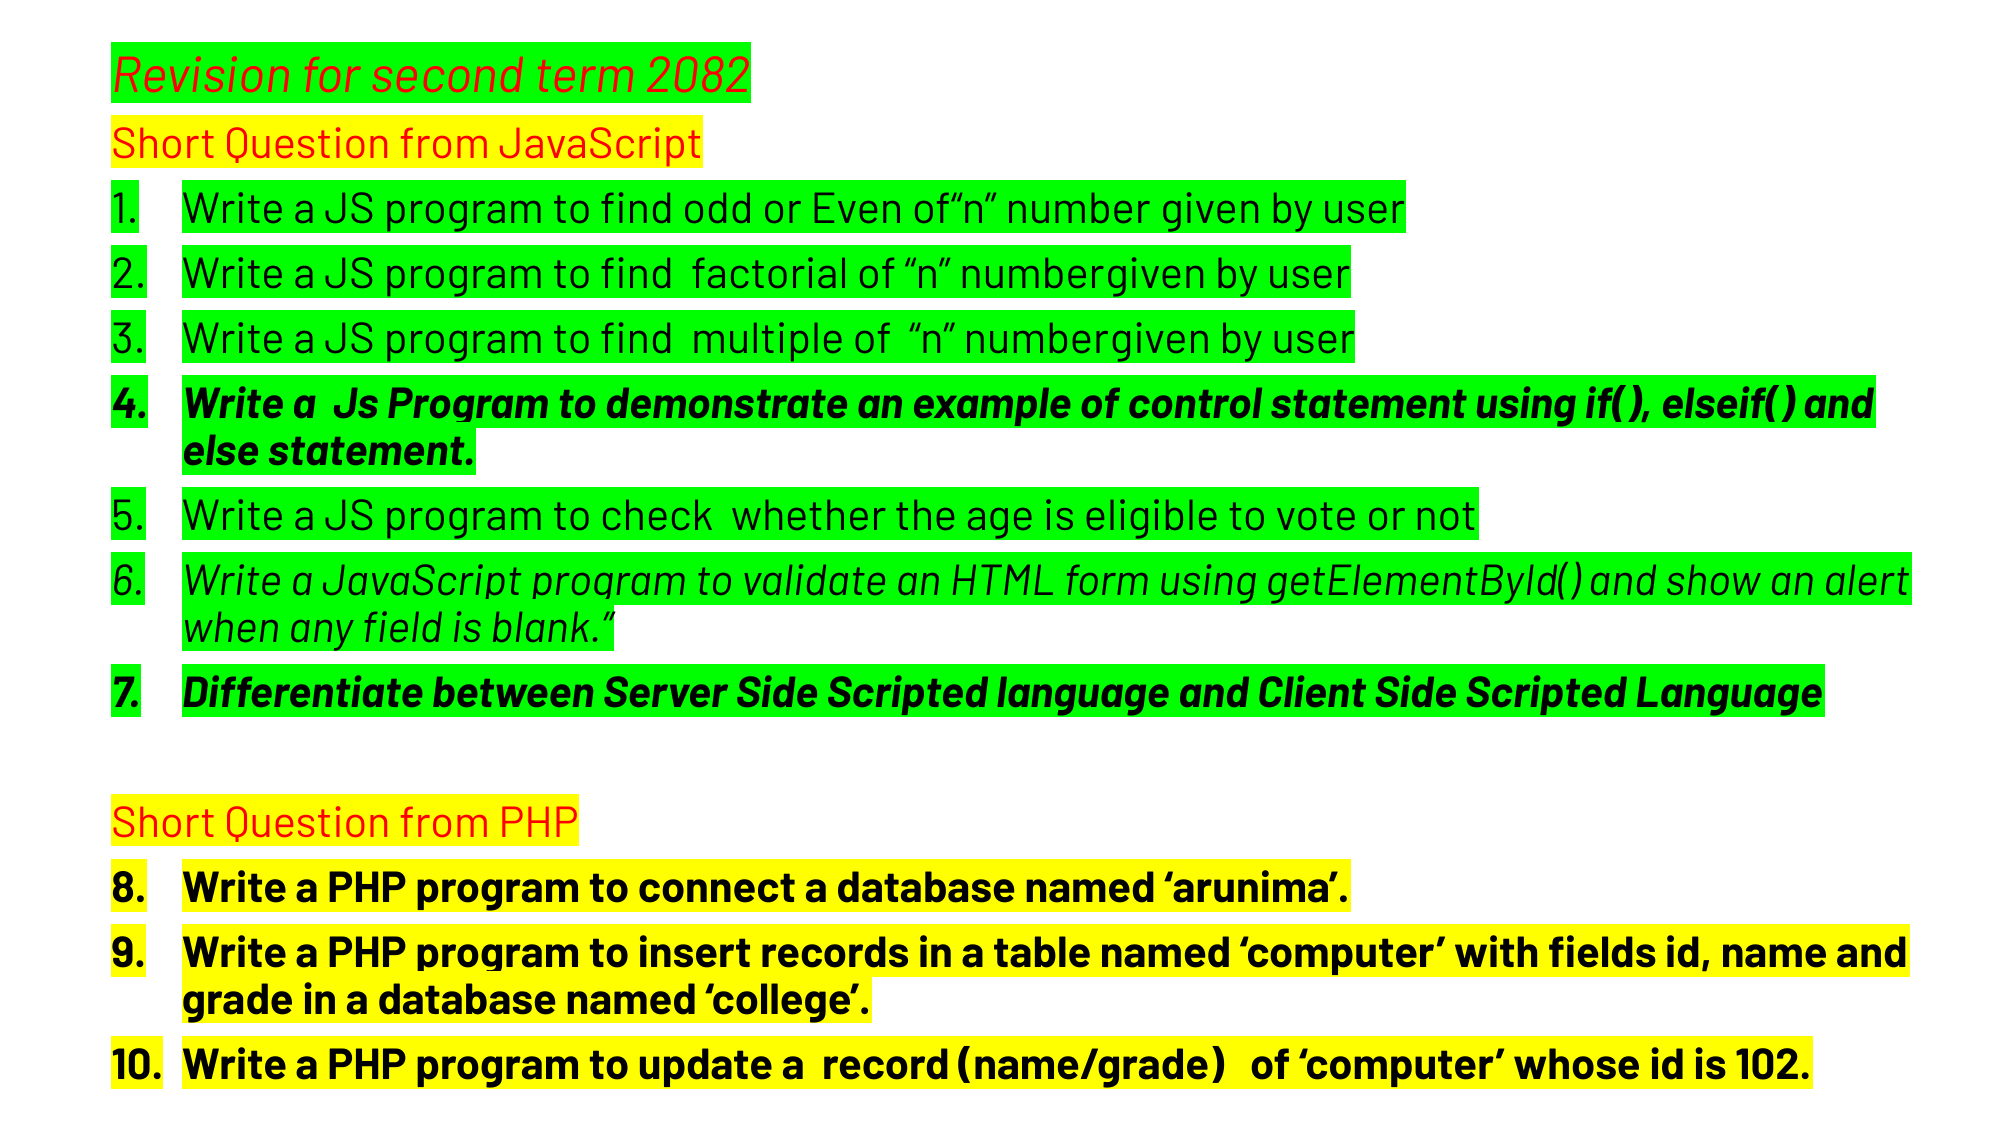

Revision for second term 2082
Short Question from JavaScript
Write a JS program to find odd or Even of“n” number given by user
Write a JS program to find  factorial of “n” numbergiven by user
Write a JS program to find  multiple of  “n” numbergiven by user
Write a  Js Program to demonstrate an example of control statement using if(), elseif() and else statement.
Write a JS program to check  whether the age is eligible to vote or not
Write a JavaScript program to validate an HTML form using getElementById() and show an alert when any field is blank.”
Differentiate between Server Side Scripted language and Client Side Scripted Language

Short Question from PHP
Write a PHP program to connect a database named ‘arunima’.
Write a PHP program to insert records in a table named ‘computer’ with fields id, name and grade in a database named ‘college’.
Write a PHP program to update a  record (name/grade)   of ‘computer’ whose id is 102.